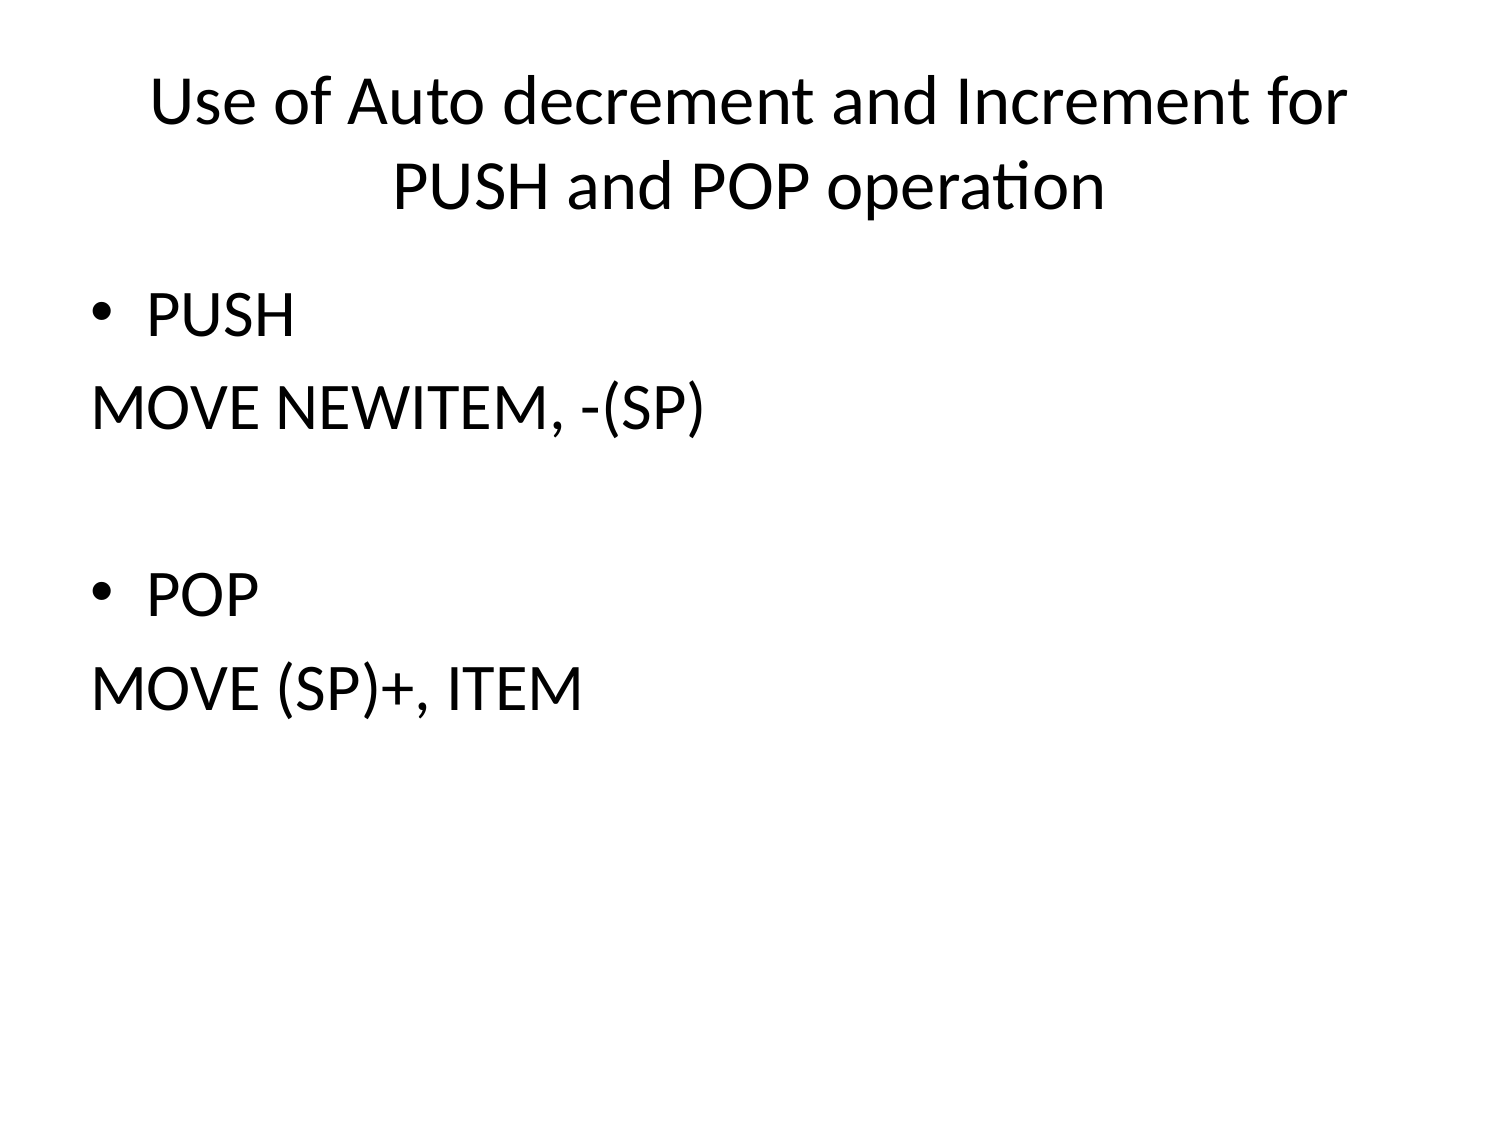

# Use of Auto decrement and Increment for PUSH and POP operation
PUSH
MOVE NEWITEM, -(SP)

POP
MOVE (SP)+, ITEM